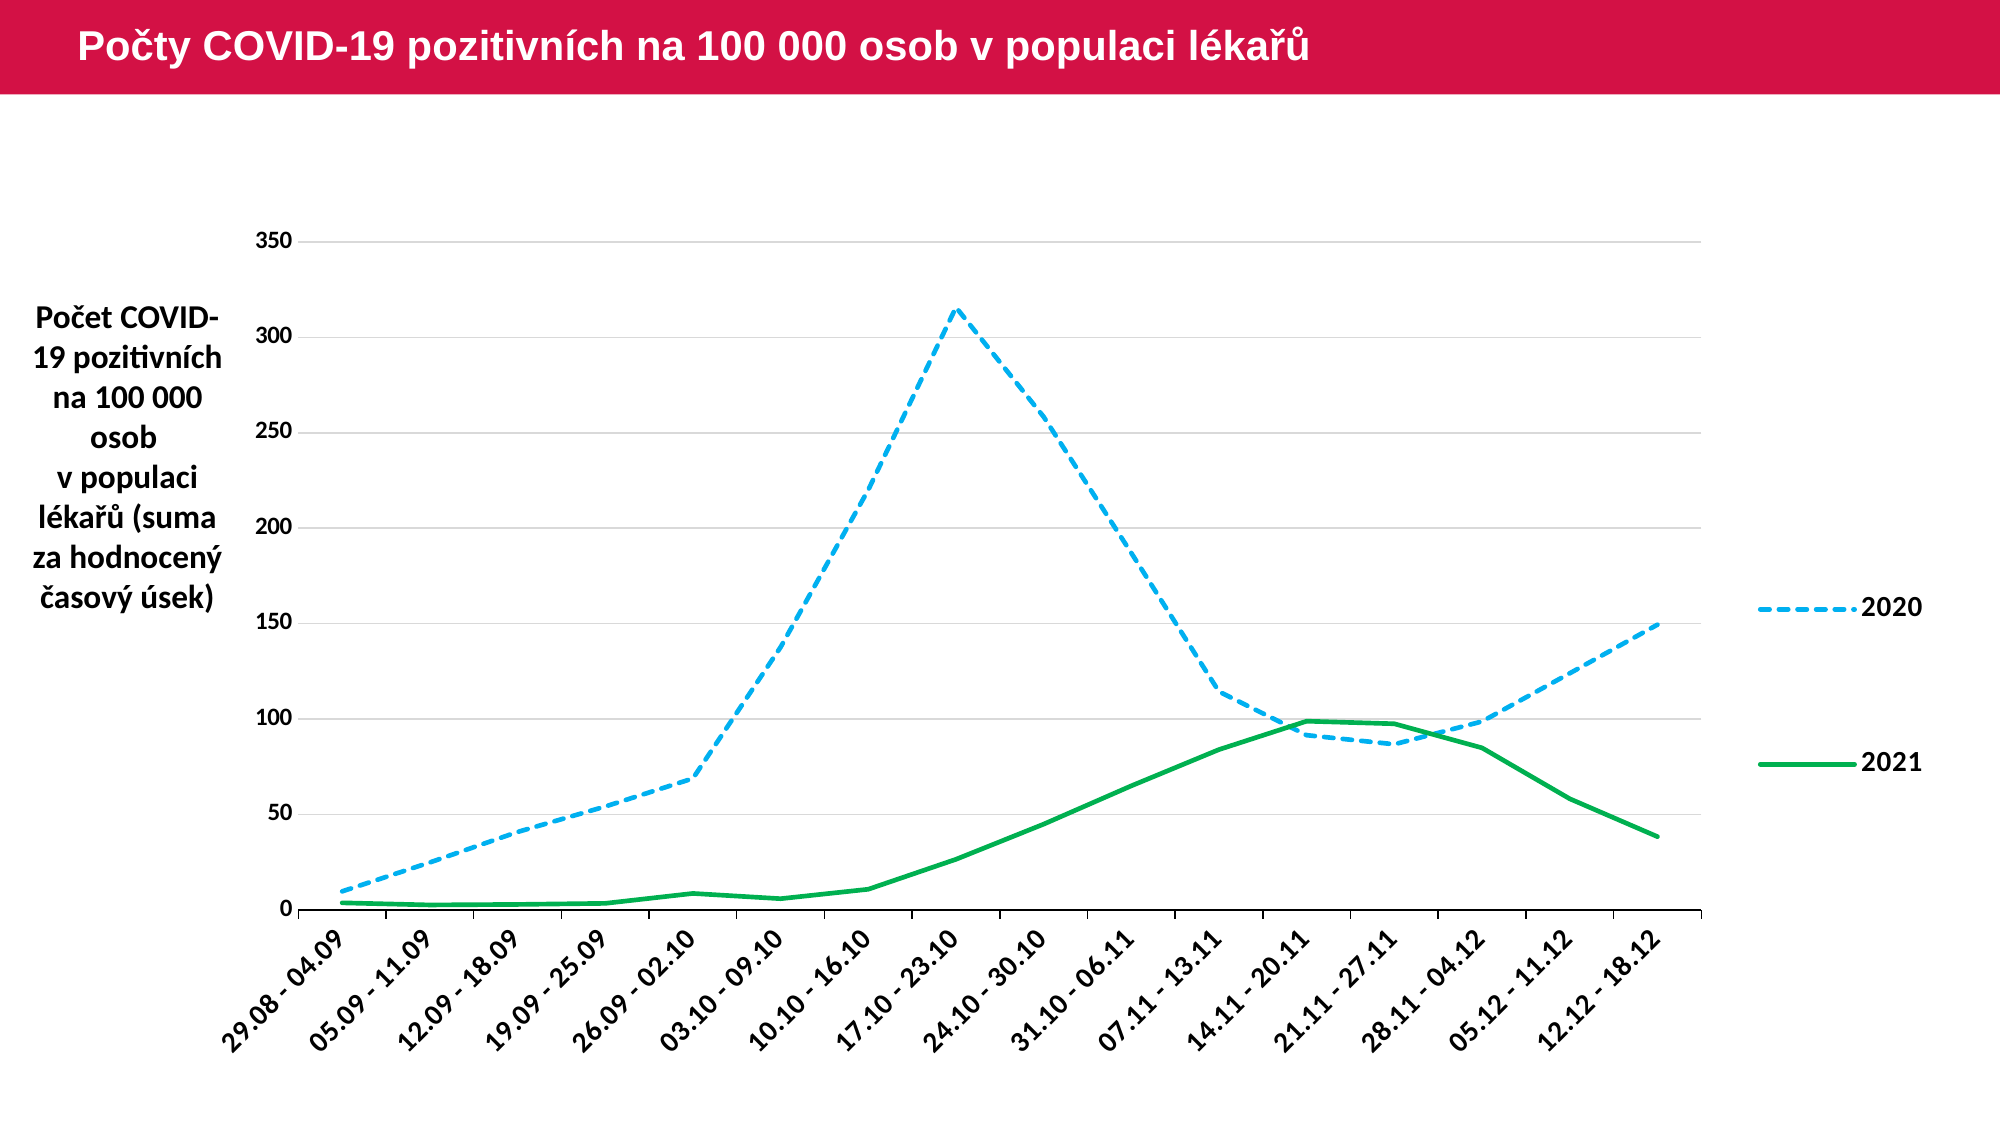

# Počty COVID-19 pozitivních na 100 000 osob v populaci lékařů

### Chart

| Category | 2020 | 2021 |
|---|---|---|
| 29.08 - 04.09 | 9.5994759 | 3.6119739 |
| 05.09 - 11.09 | 24.786917 | 2.4953281 |
| 12.09 - 18.09 | 40.7405222 | 2.766466 |
| 19.09 - 25.09 | 54.092383 | 3.3124465 |
| 26.09 - 02.10 | 68.7763677 | 8.5386276 |
| 03.10 - 09.10 | 137.6303021 | 5.7795354 |
| 10.10 - 16.10 | 220.0707908 | 10.7315623 |
| 17.10 - 23.10 | 315.7413651 | 26.4115748 |
| 24.10 - 30.10 | 258.3849824 | 44.8368817 |
| 31.10 - 06.11 | 186.9855809 | 64.9175602 |
| 07.11 - 13.11 | 114.3229079 | 83.9203169 |
| 14.11 - 20.11 | 91.4829129 | 98.8049826 |
| 21.11 - 27.11 | 86.7261704 | 97.4551541 |
| 28.11 - 04.12 | 98.6453629 | 84.817642 |
| 05.12 - 11.12 | 123.9005906 | 58.1284832 |
| 12.12 - 18.12 | 149.4253512 | 38.3080518 |
Počet COVID-19 pozitivních na 100 000 osob  v populaci lékařů (suma za hodnocený časový úsek)